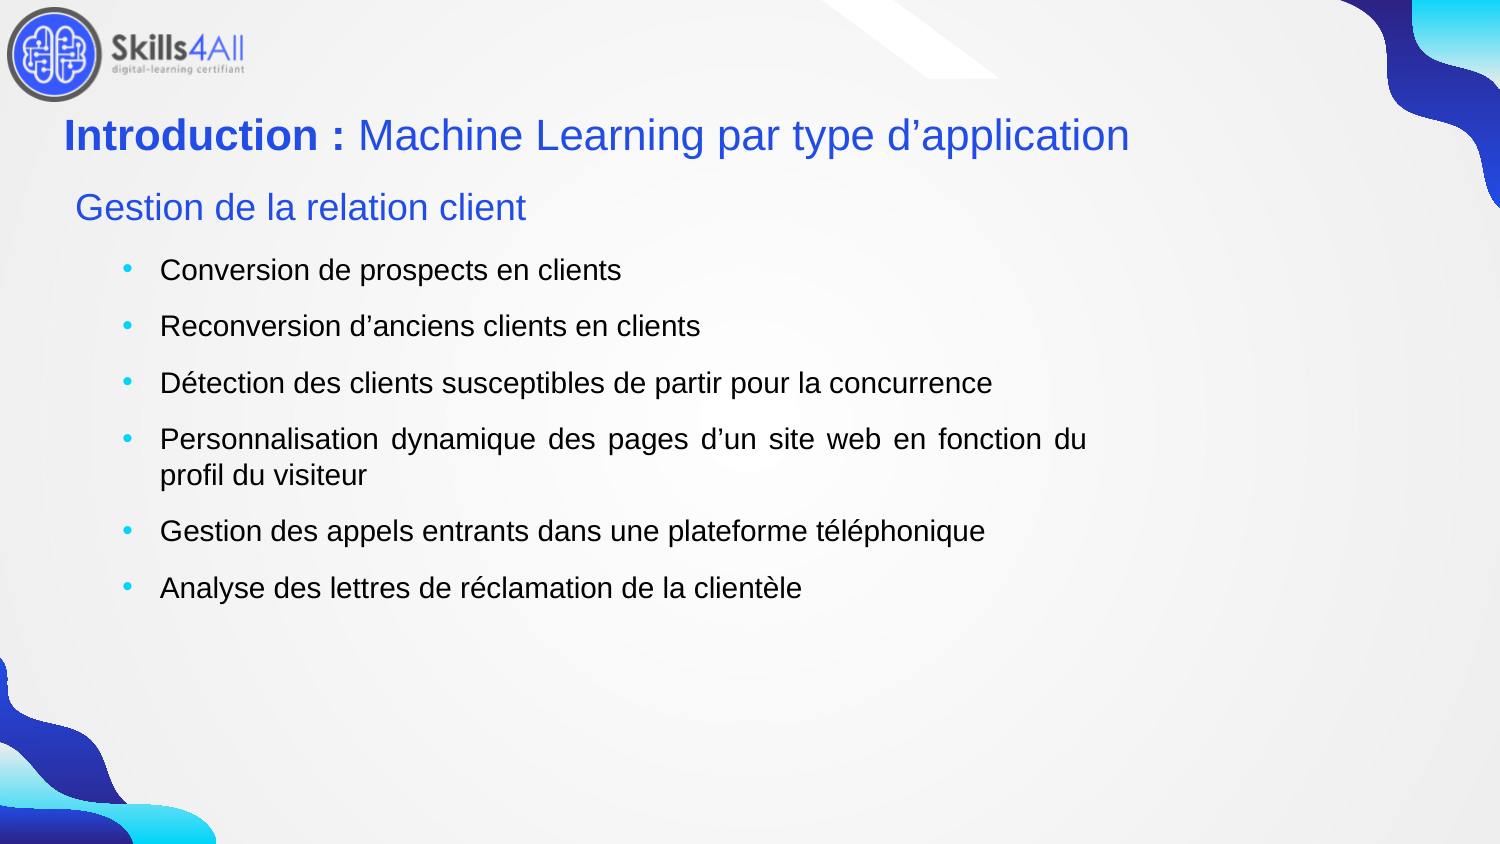

27
# Introduction : Machine Learning par type d’application
Gestion de la relation client
Conversion de prospects en clients
Reconversion d’anciens clients en clients
Détection des clients susceptibles de partir pour la concurrence
Personnalisation dynamique des pages d’un site web en fonction du profil du visiteur
Gestion des appels entrants dans une plateforme téléphonique
Analyse des lettres de réclamation de la clientèle